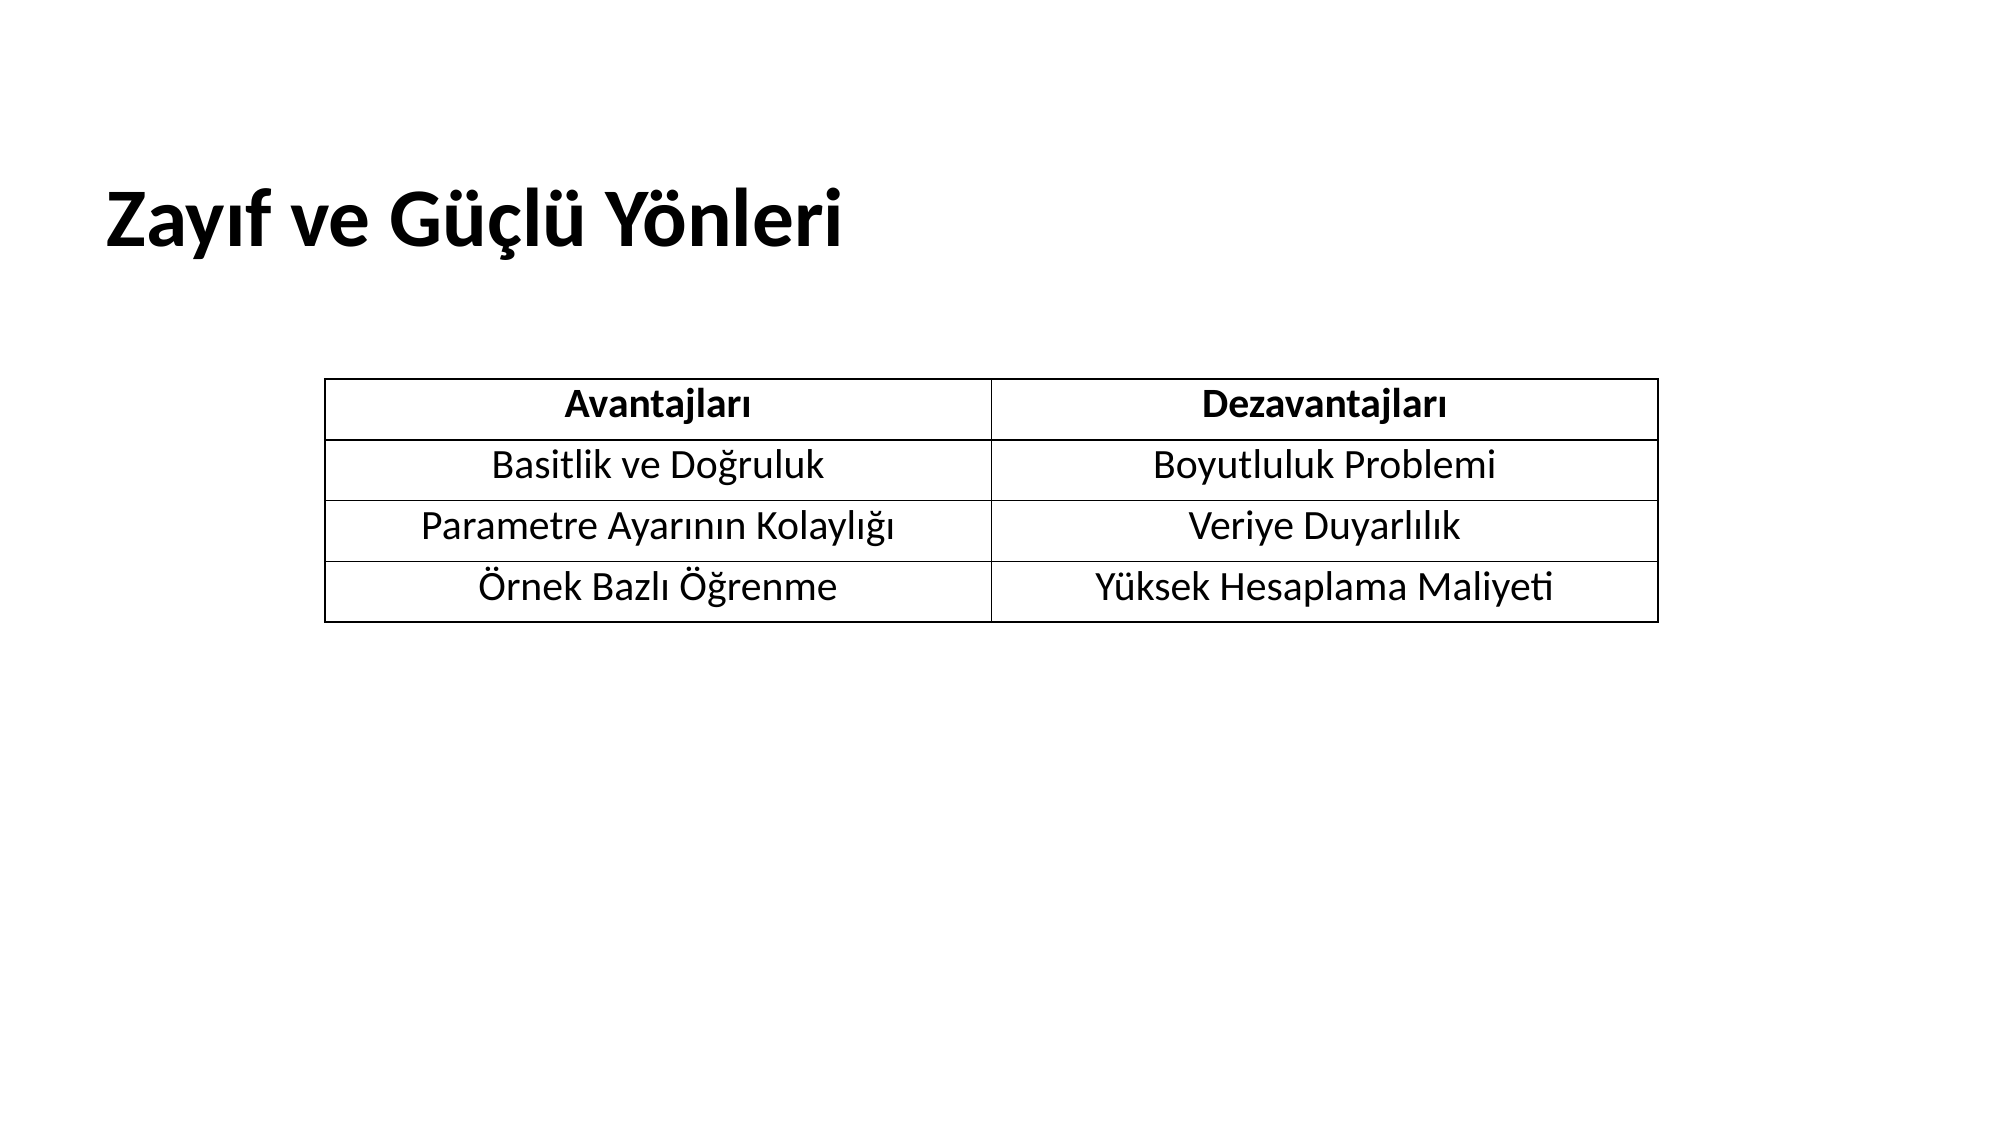

# Zayıf ve Güçlü Yönleri

| Avantajları | Dezavantajları |
| --- | --- |
| Basitlik ve Doğruluk | Boyutluluk Problemi |
| Parametre Ayarının Kolaylığı | Veriye Duyarlılık |
| Örnek Bazlı Öğrenme | Yüksek Hesaplama Maliyeti |